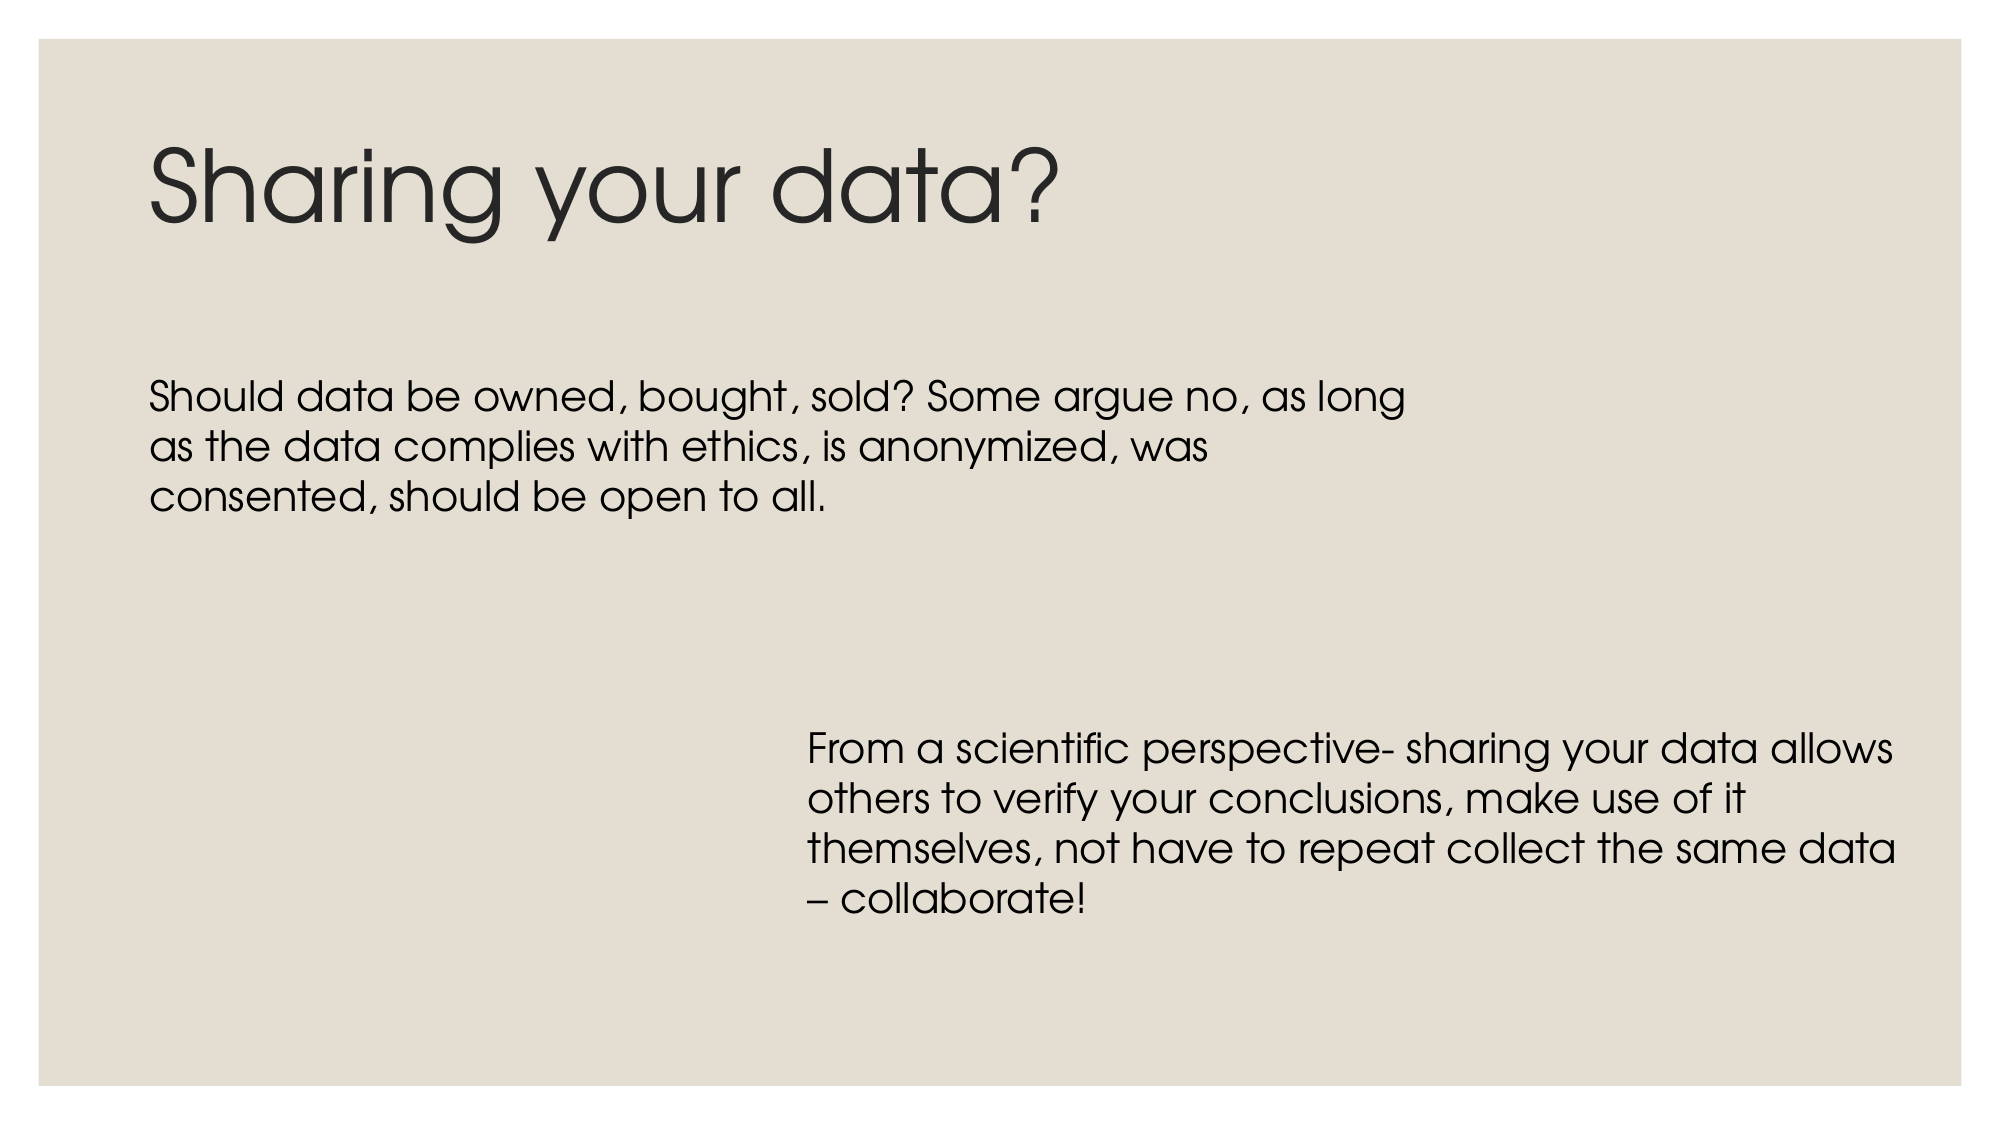

# Sharing your data?
Should data be owned, bought, sold? Some argue no, as long as the data complies with ethics, is anonymized, was consented, should be open to all.
From a scientific perspective- sharing your data allows others to verify your conclusions, make use of it themselves, not have to repeat collect the same data – collaborate!